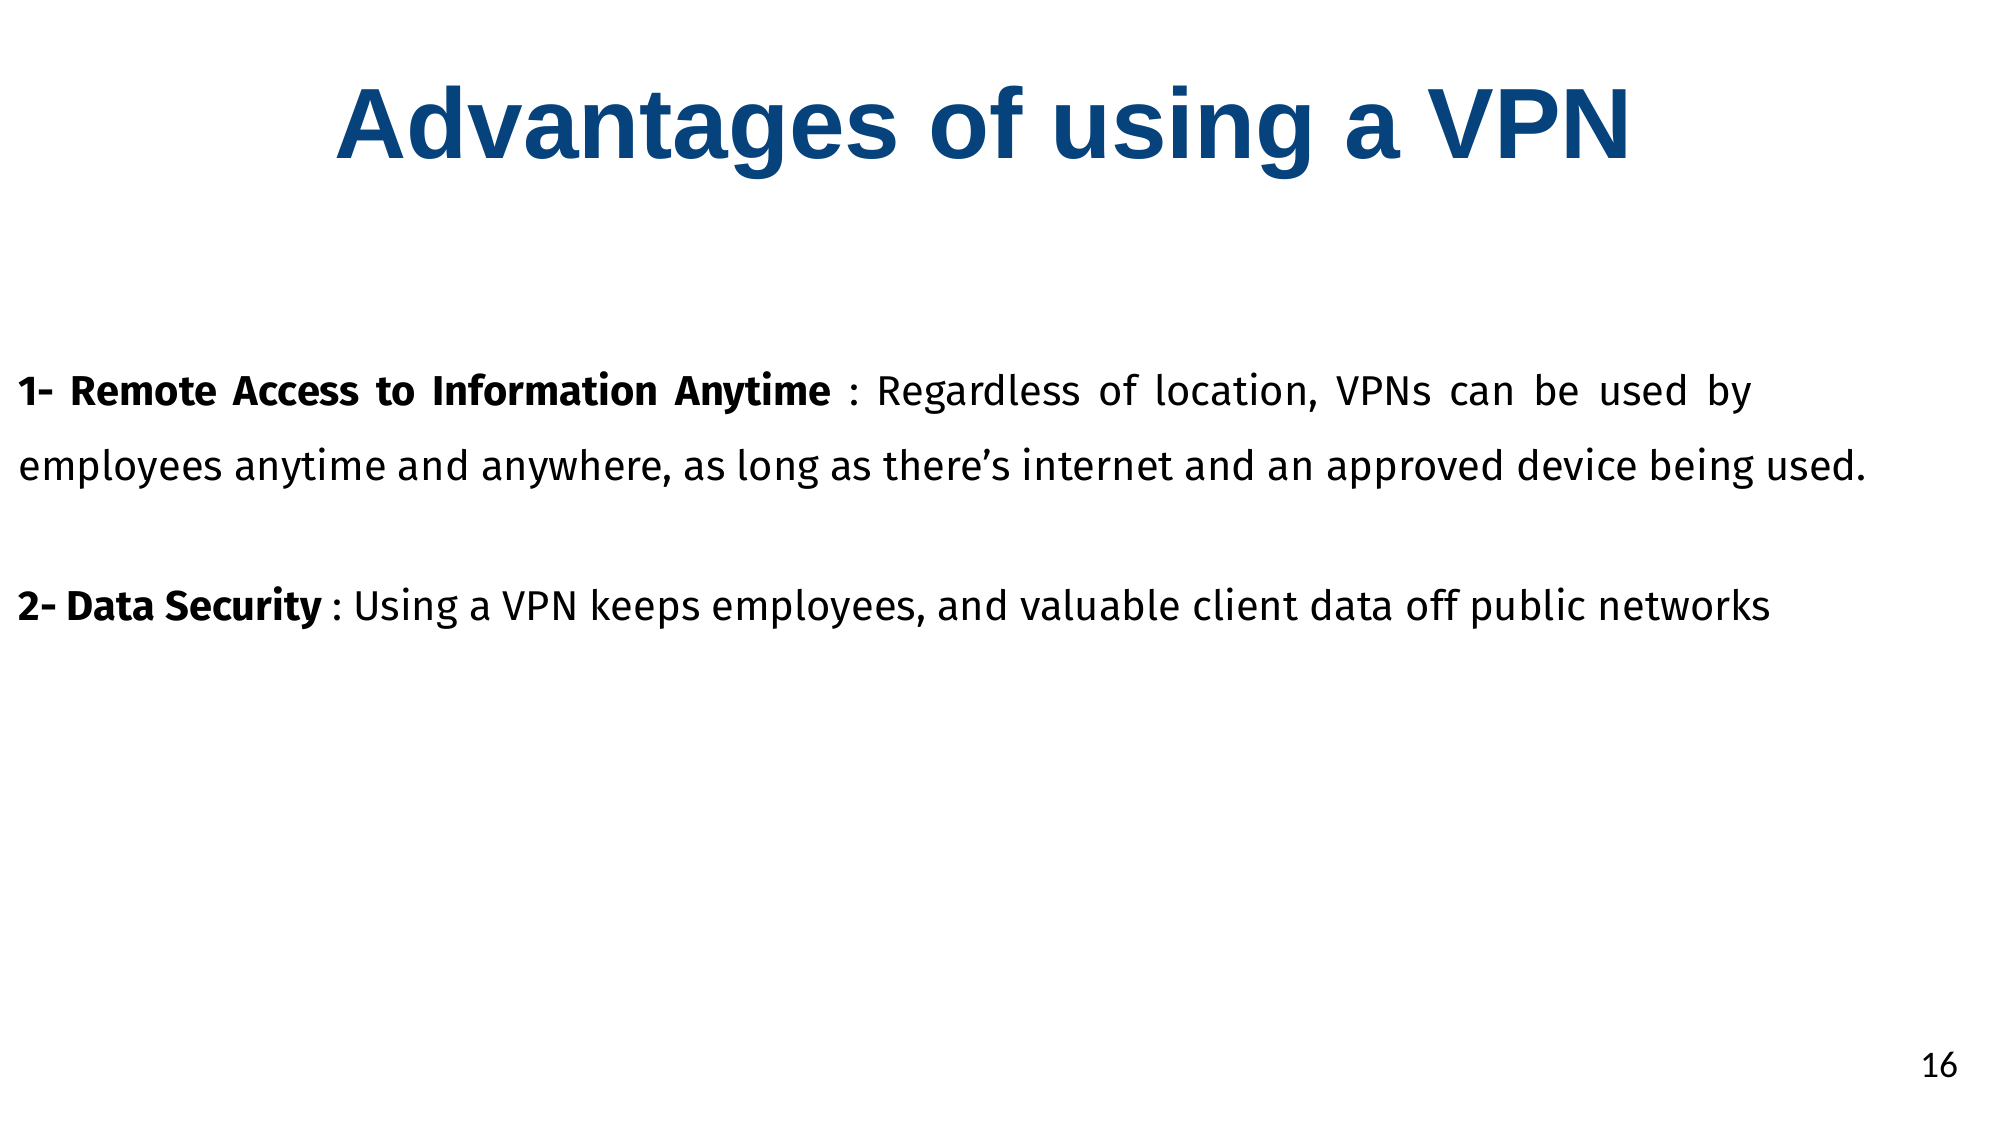

Advantages of using a VPN
1- Remote Access to Information Anytime : Regardless of location, VPNs can be used by    	  employees anytime and anywhere, as long as there’s internet and an approved device being used.

2- Data Security : Using a VPN keeps employees, and valuable client data off public networks

      1- Performance : By minimizing the broadcast domain, the flooding of a packet  is limited to switch
         ports that belong to a VLAN.

      2- Security: By separating traffic flows, not all users will have access to all traffic.

      3- QoS: By having a separate stream for VoIP for example, we offer some sort of quality of service.
16